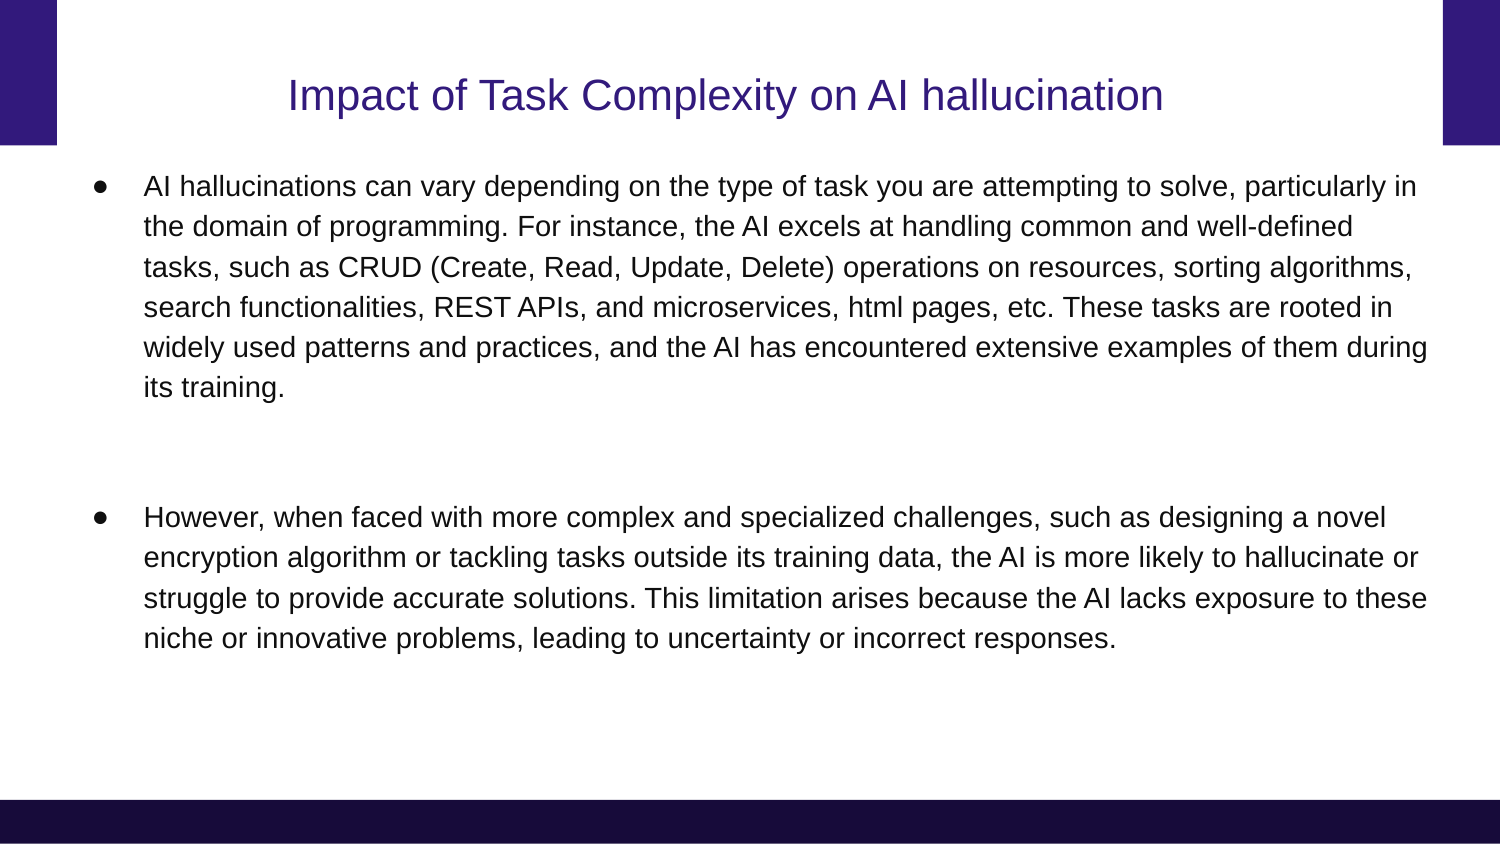

# Impact of Task Complexity on AI hallucination
AI hallucinations can vary depending on the type of task you are attempting to solve, particularly in the domain of programming. For instance, the AI excels at handling common and well-defined tasks, such as CRUD (Create, Read, Update, Delete) operations on resources, sorting algorithms, search functionalities, REST APIs, and microservices, html pages, etc. These tasks are rooted in widely used patterns and practices, and the AI has encountered extensive examples of them during its training.

However, when faced with more complex and specialized challenges, such as designing a novel encryption algorithm or tackling tasks outside its training data, the AI is more likely to hallucinate or struggle to provide accurate solutions. This limitation arises because the AI lacks exposure to these niche or innovative problems, leading to uncertainty or incorrect responses.